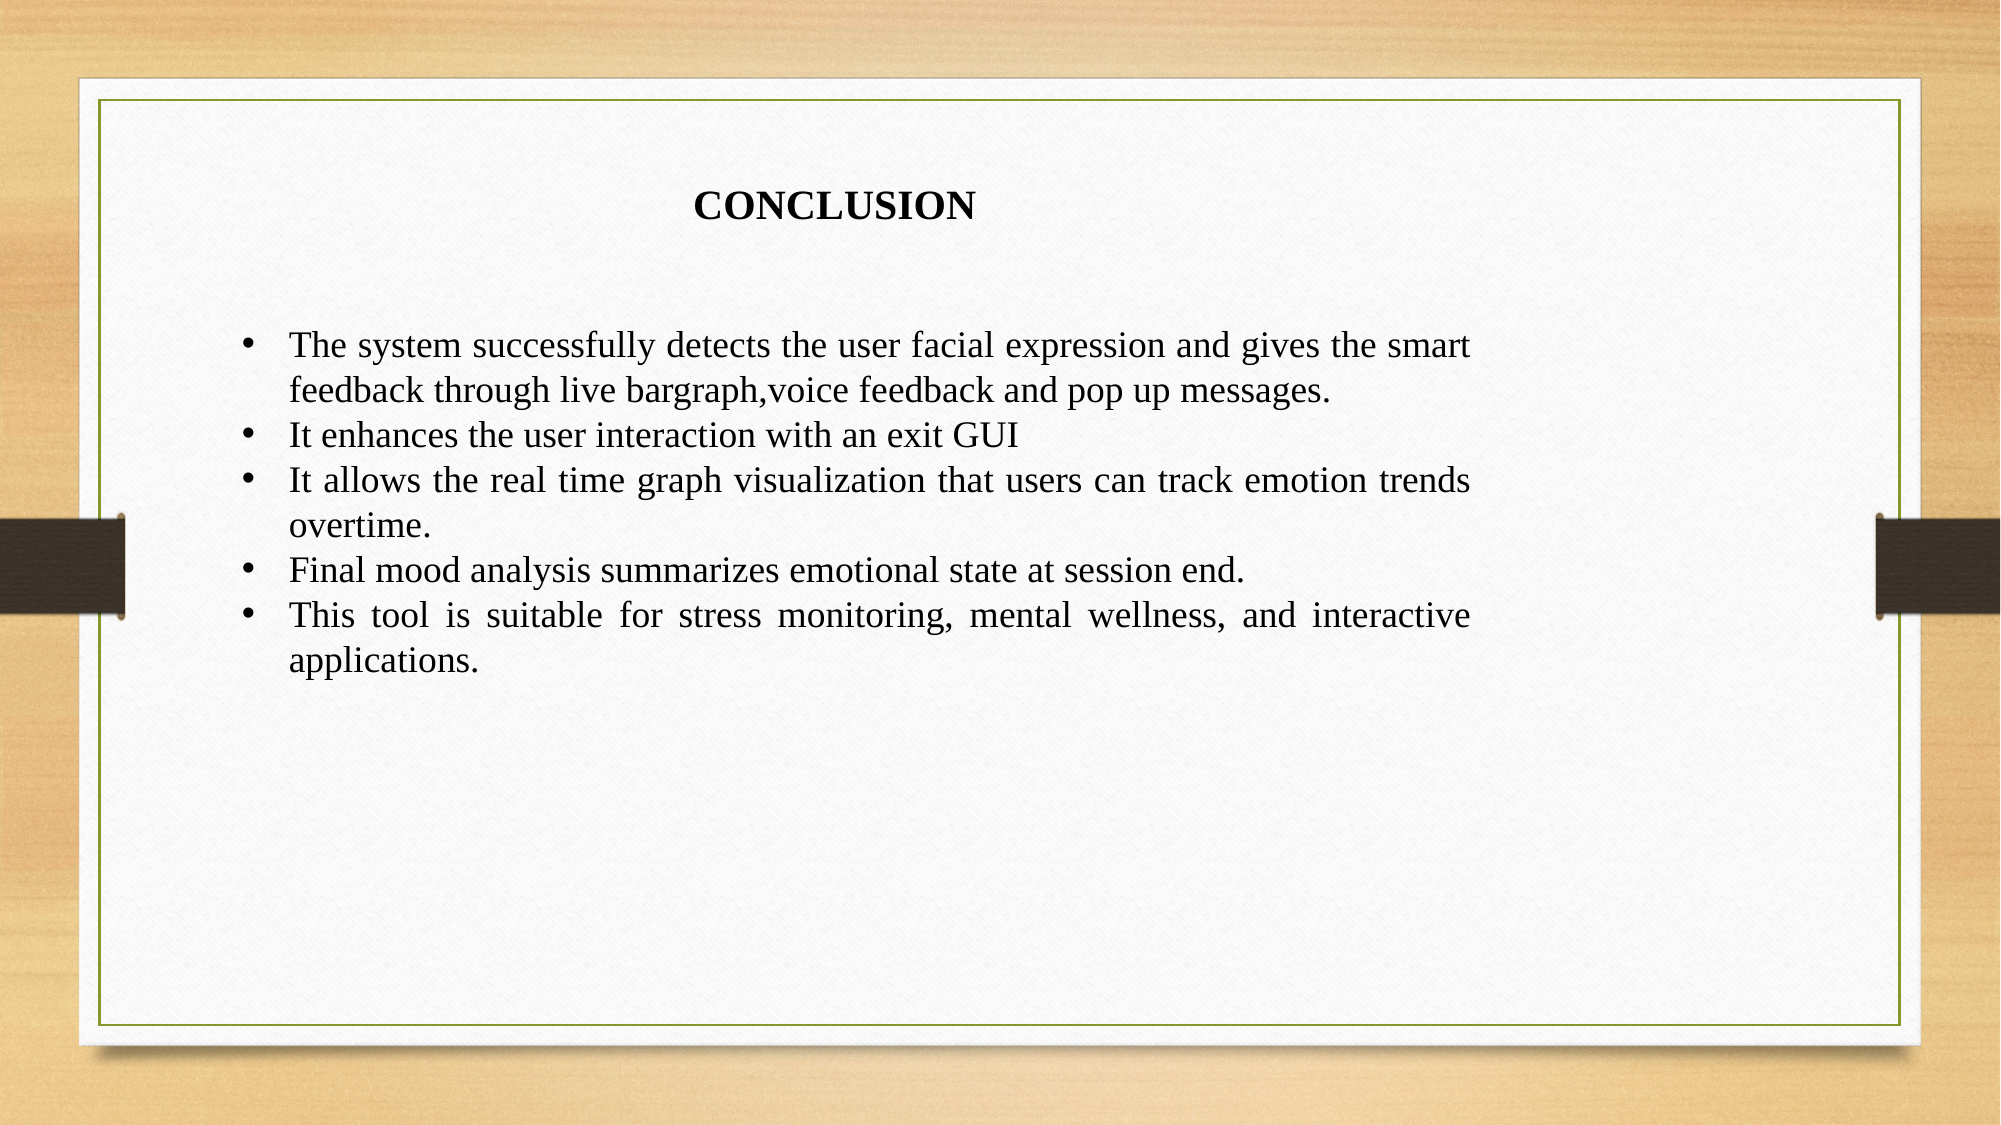

CONCLUSION
The system successfully detects the user facial expression and gives the smart feedback through live bargraph,voice feedback and pop up messages.
It enhances the user interaction with an exit GUI
It allows the real time graph visualization that users can track emotion trends overtime.
Final mood analysis summarizes emotional state at session end.
This tool is suitable for stress monitoring, mental wellness, and interactive applications.